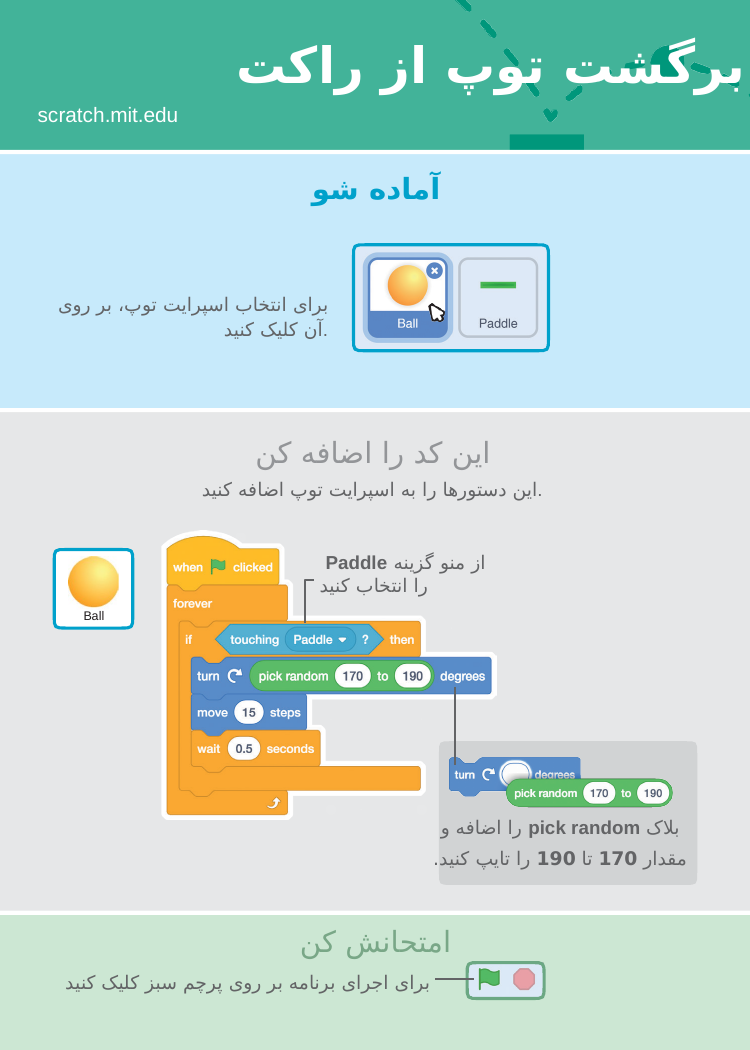

# برگشت توپ از راکت
scratch.mit.edu

آماده شو

برای انتخاب اسپرایت توپ، بر روی آن کلیک کنید.

این کد را اضافه کن
این دستورها را به اسپرایت توپ اضافه کنید.

از منو گزینه Paddle
را انتخاب کنید

Insert the pick random
block and type in 170 to 190

Ball

بلاک pick random را اضافه و
مقدار 170 تا 190 را تایپ کنید.

امتحانش کن

برای اجرای برنامه بر روی پرچم سبز کلیک کنید